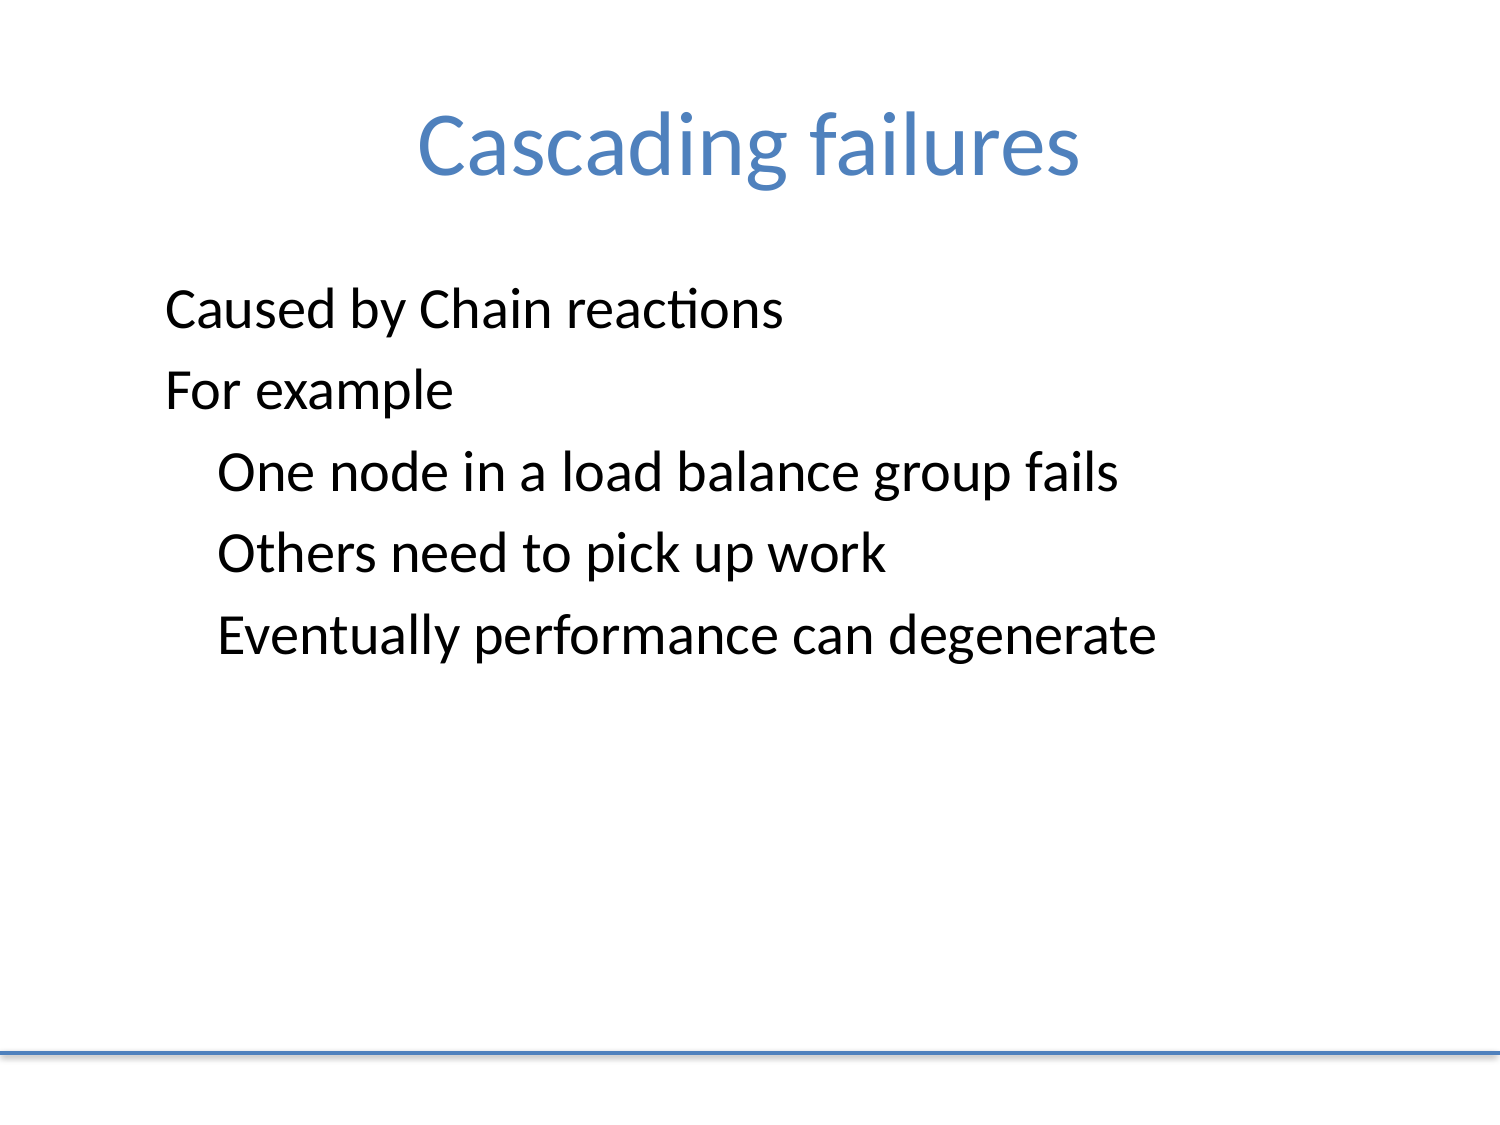

# Cascading failures
Caused by Chain reactions
For example
    One node in a load balance group fails
    Others need to pick up work
    Eventually performance can degenerate